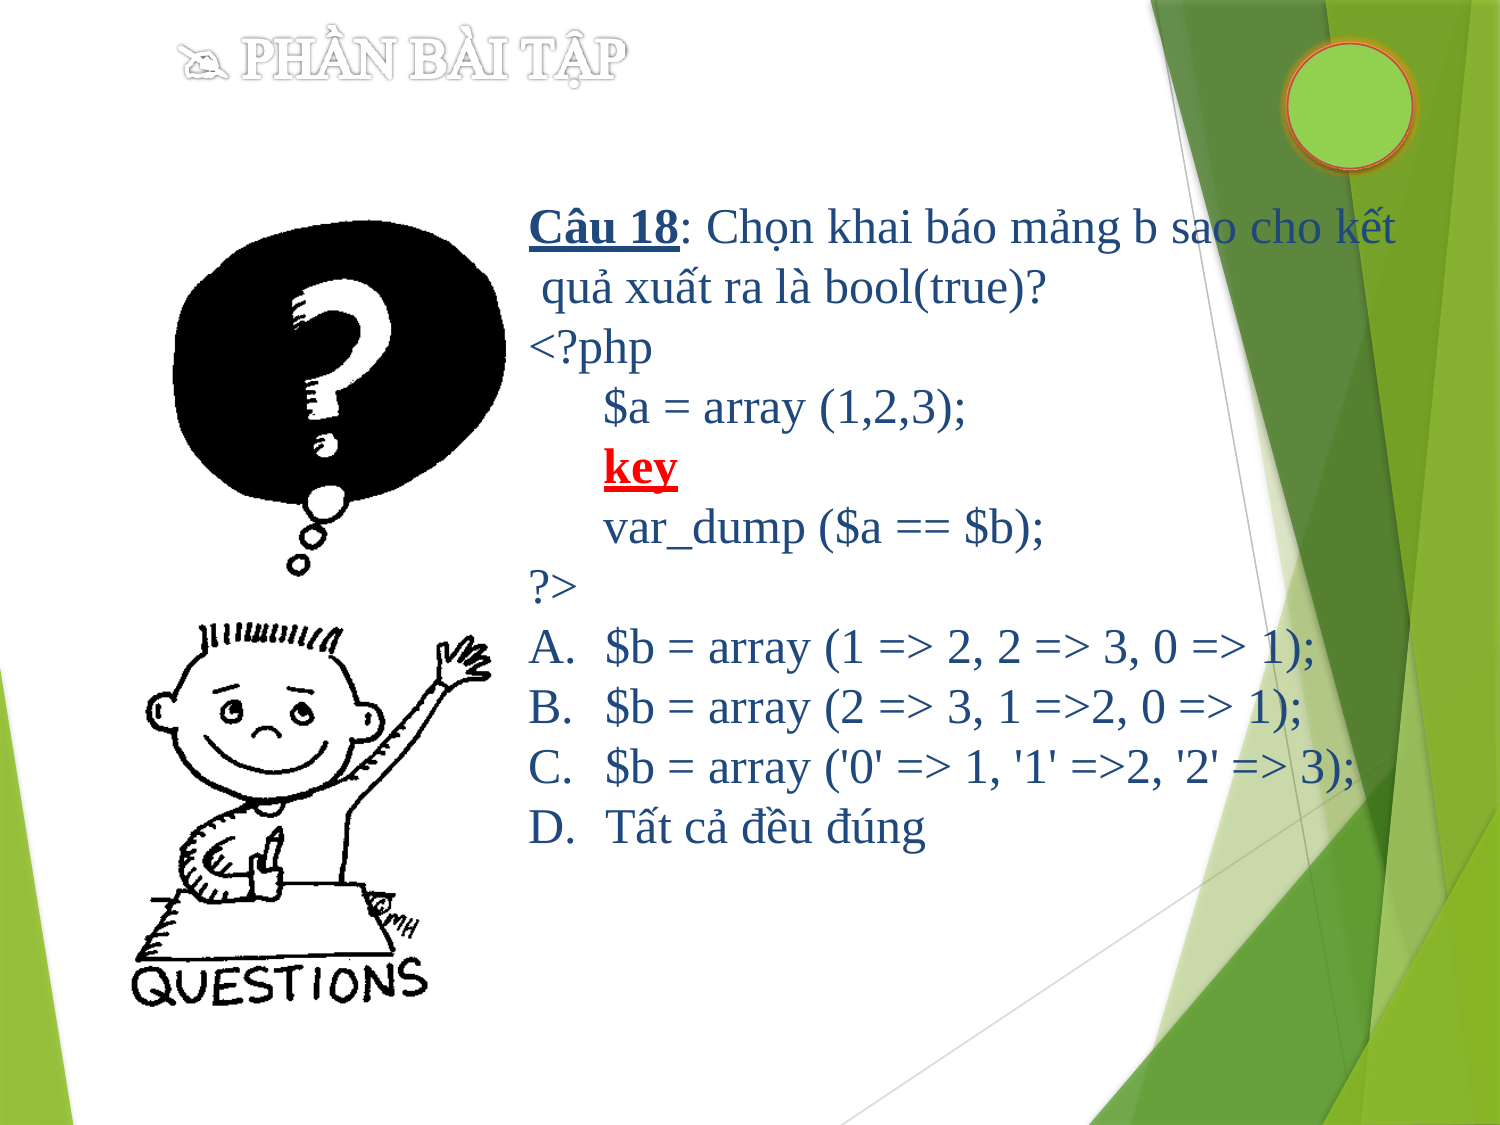

Câu 18: Chọn khai báo mảng b sao cho kết  quả xuất ra là bool(true)?
<?php
$a = array (1,2,3);
key
var_dump ($a == $b);
?>
A.	$b = array (1 => 2, 2 => 3, 0 => 1);
B.	$b = array (2 => 3, 1 =>2, 0 => 1);
C.	$b = array ('0' => 1, '1' =>2, '2' => 3);
D.	Tất cả đều đúng